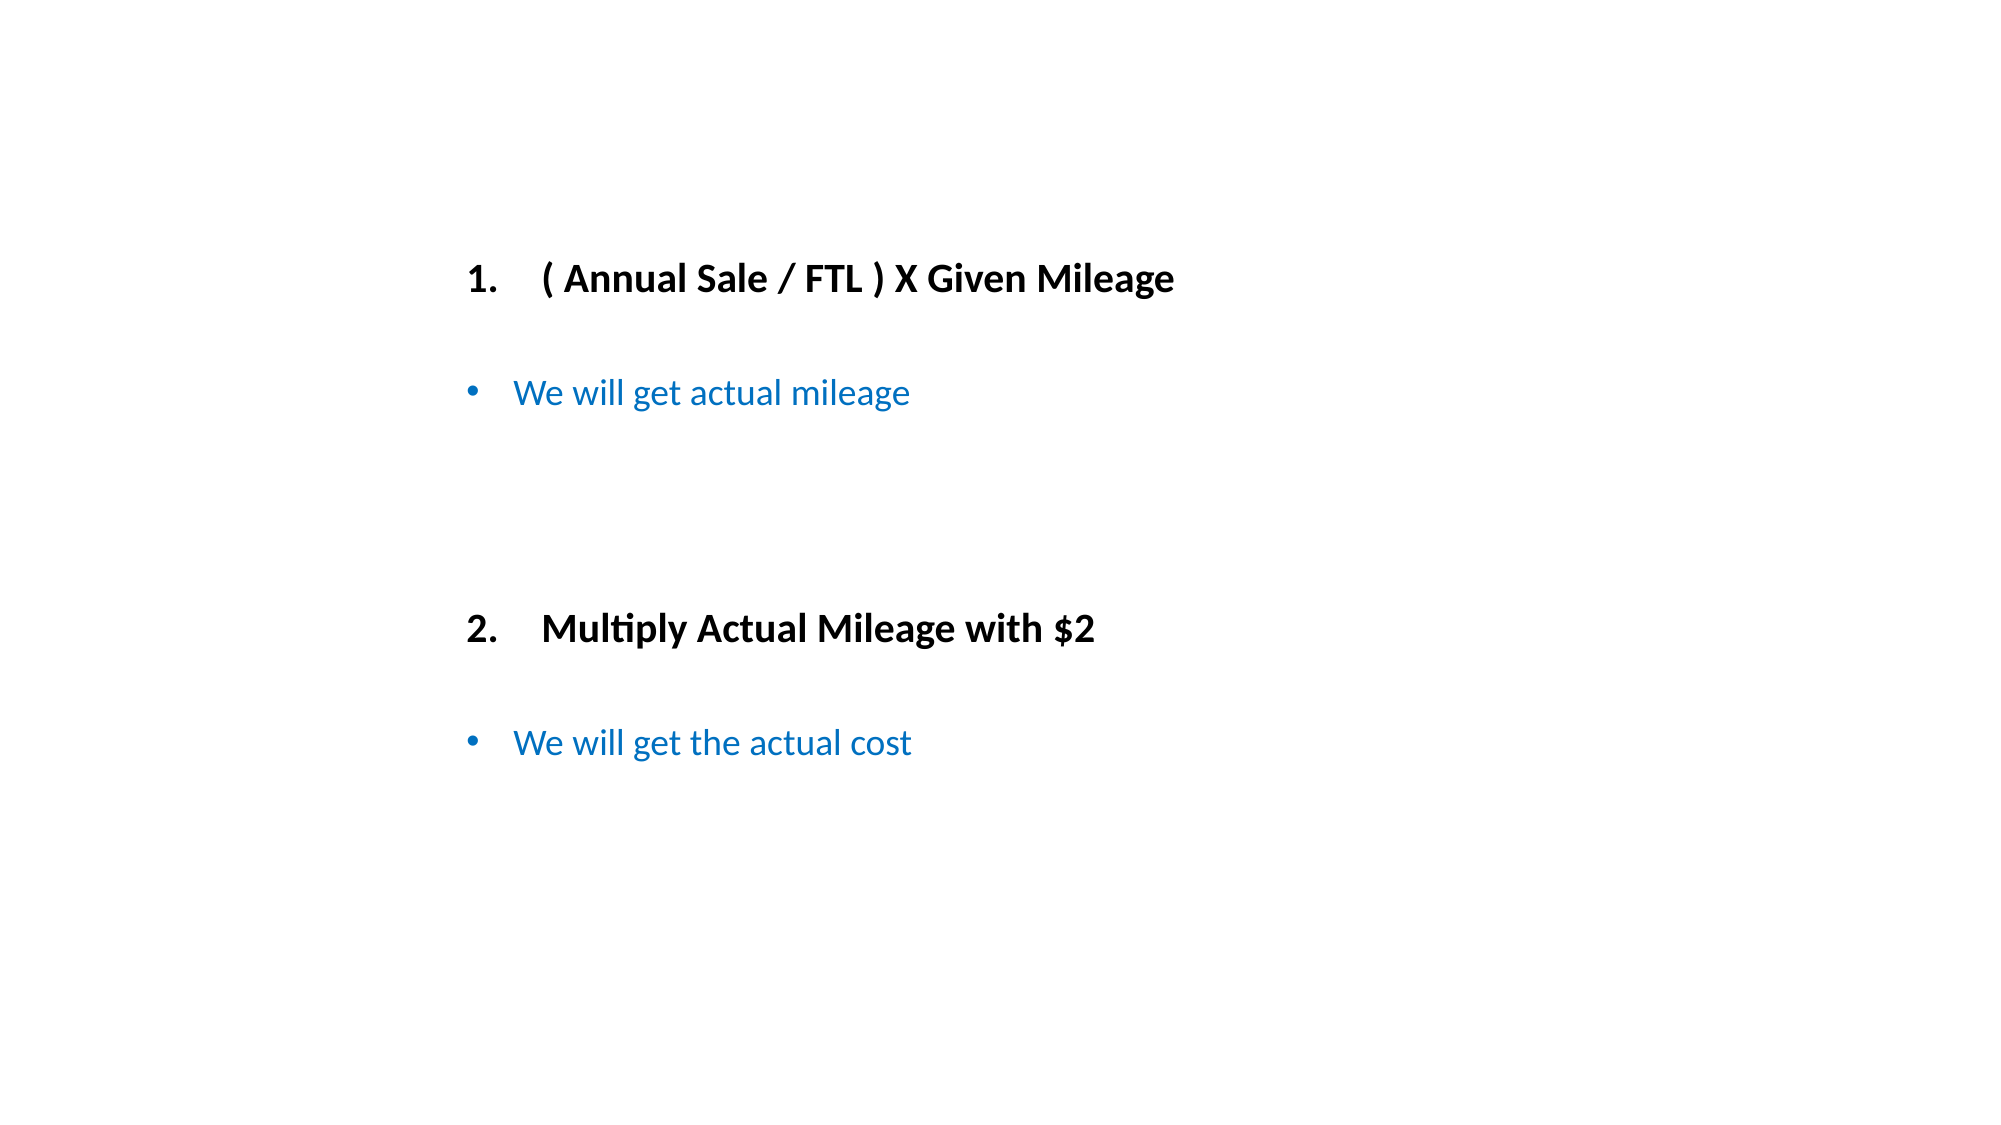

( Annual Sale / FTL ) X Given Mileage
We will get actual mileage

Multiply Actual Mileage with $2
We will get the actual cost